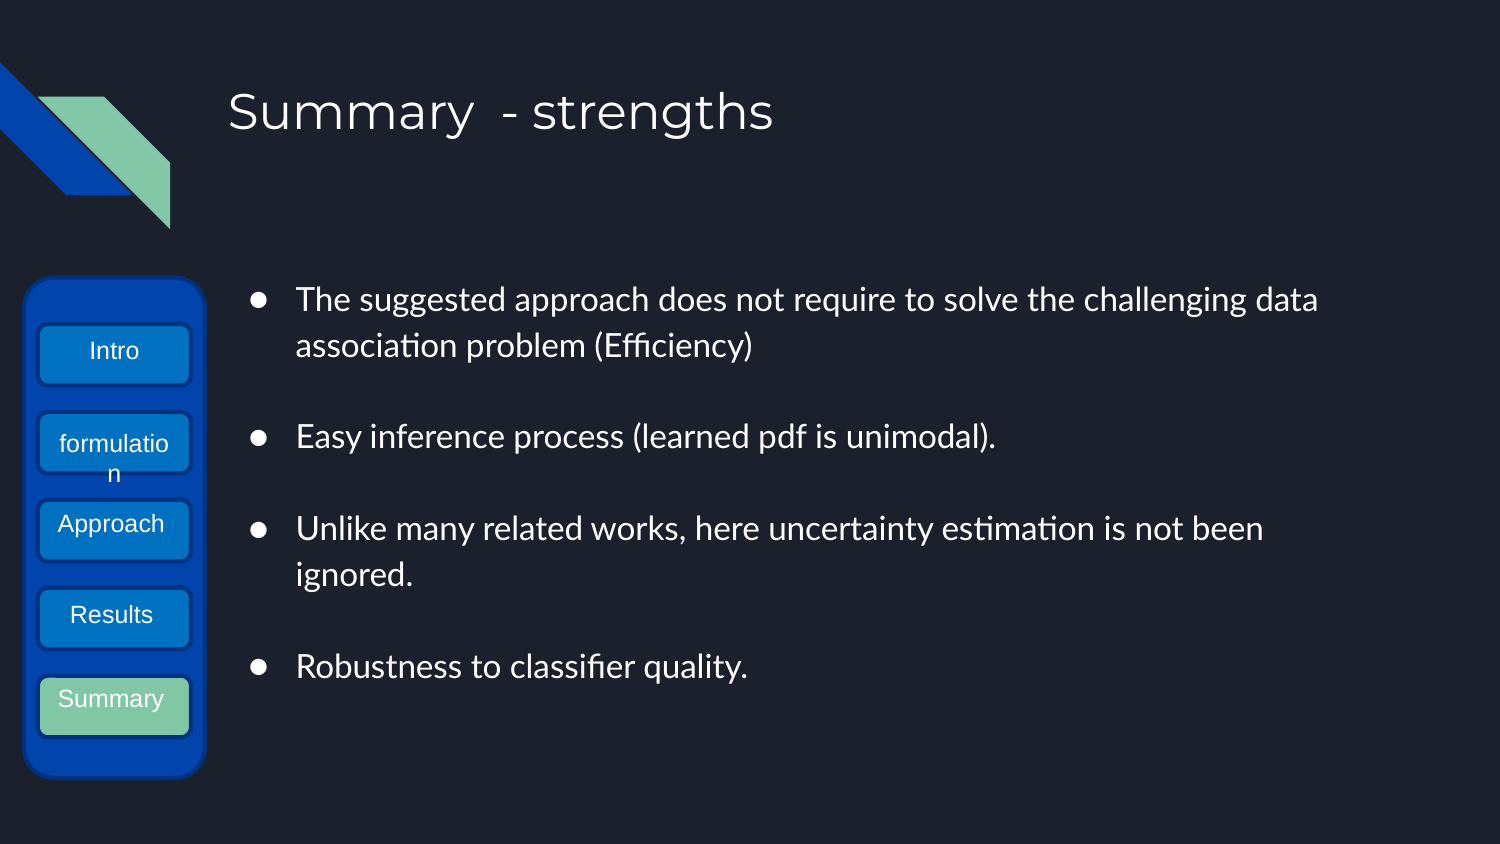

# Summary  - strengths
The suggested approach does not require to solve the challenging data association problem (Efficiency)

Easy inference process (learned pdf is unimodal).

Unlike many related works, here uncertainty estimation is not been ignored.

Robustness to classifier quality.

Intro

formulation

Approach

Results
Summary